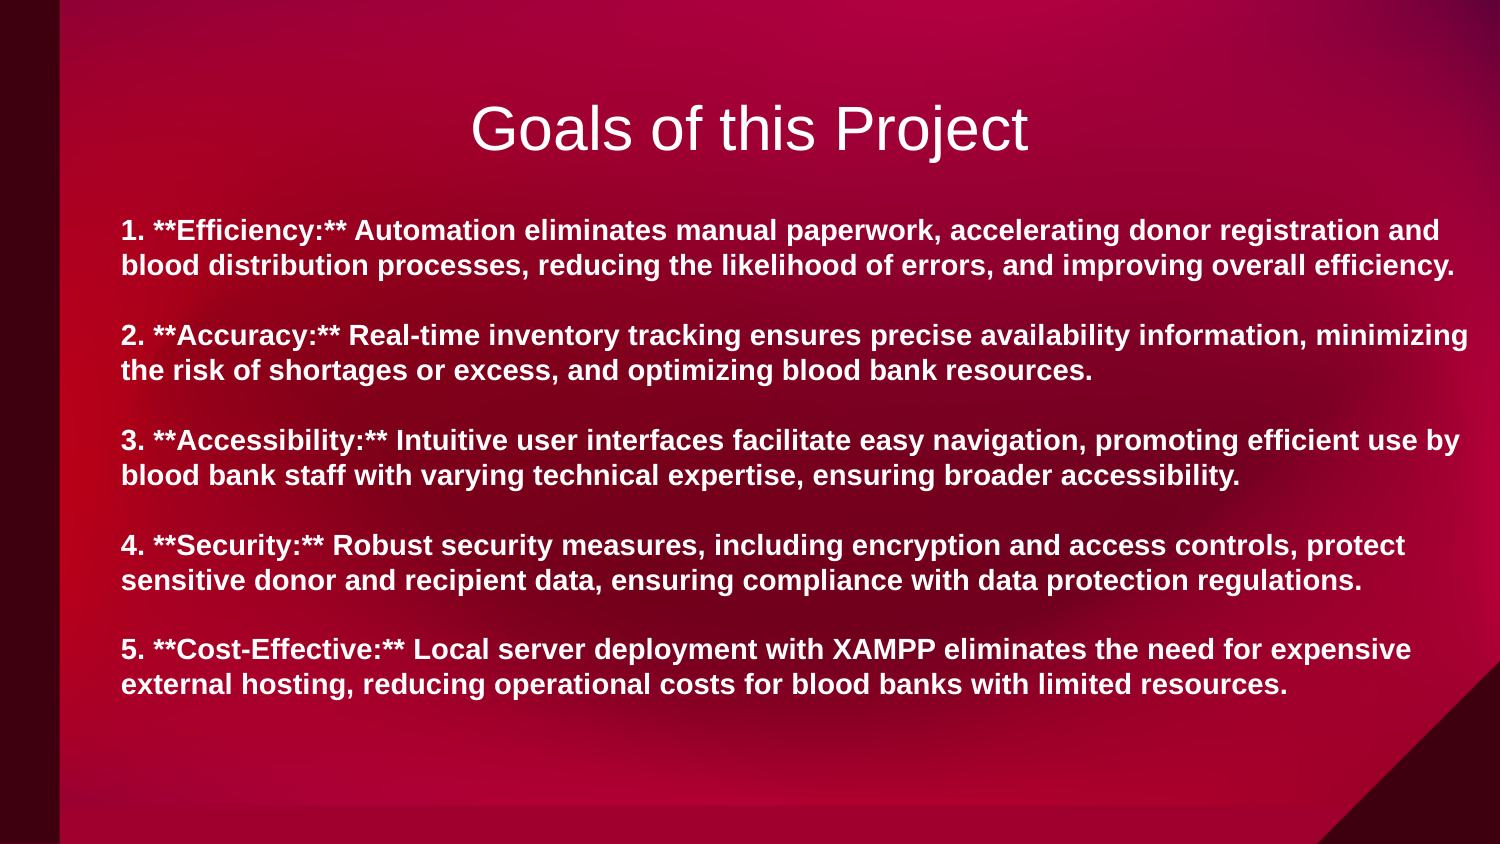

# Goals of this Project
1. **Efficiency:** Automation eliminates manual paperwork, accelerating donor registration and blood distribution processes, reducing the likelihood of errors, and improving overall efficiency.

2. **Accuracy:** Real-time inventory tracking ensures precise availability information, minimizing the risk of shortages or excess, and optimizing blood bank resources.

3. **Accessibility:** Intuitive user interfaces facilitate easy navigation, promoting efficient use by blood bank staff with varying technical expertise, ensuring broader accessibility.

4. **Security:** Robust security measures, including encryption and access controls, protect sensitive donor and recipient data, ensuring compliance with data protection regulations.

5. **Cost-Effective:** Local server deployment with XAMPP eliminates the need for expensive external hosting, reducing operational costs for blood banks with limited resources.